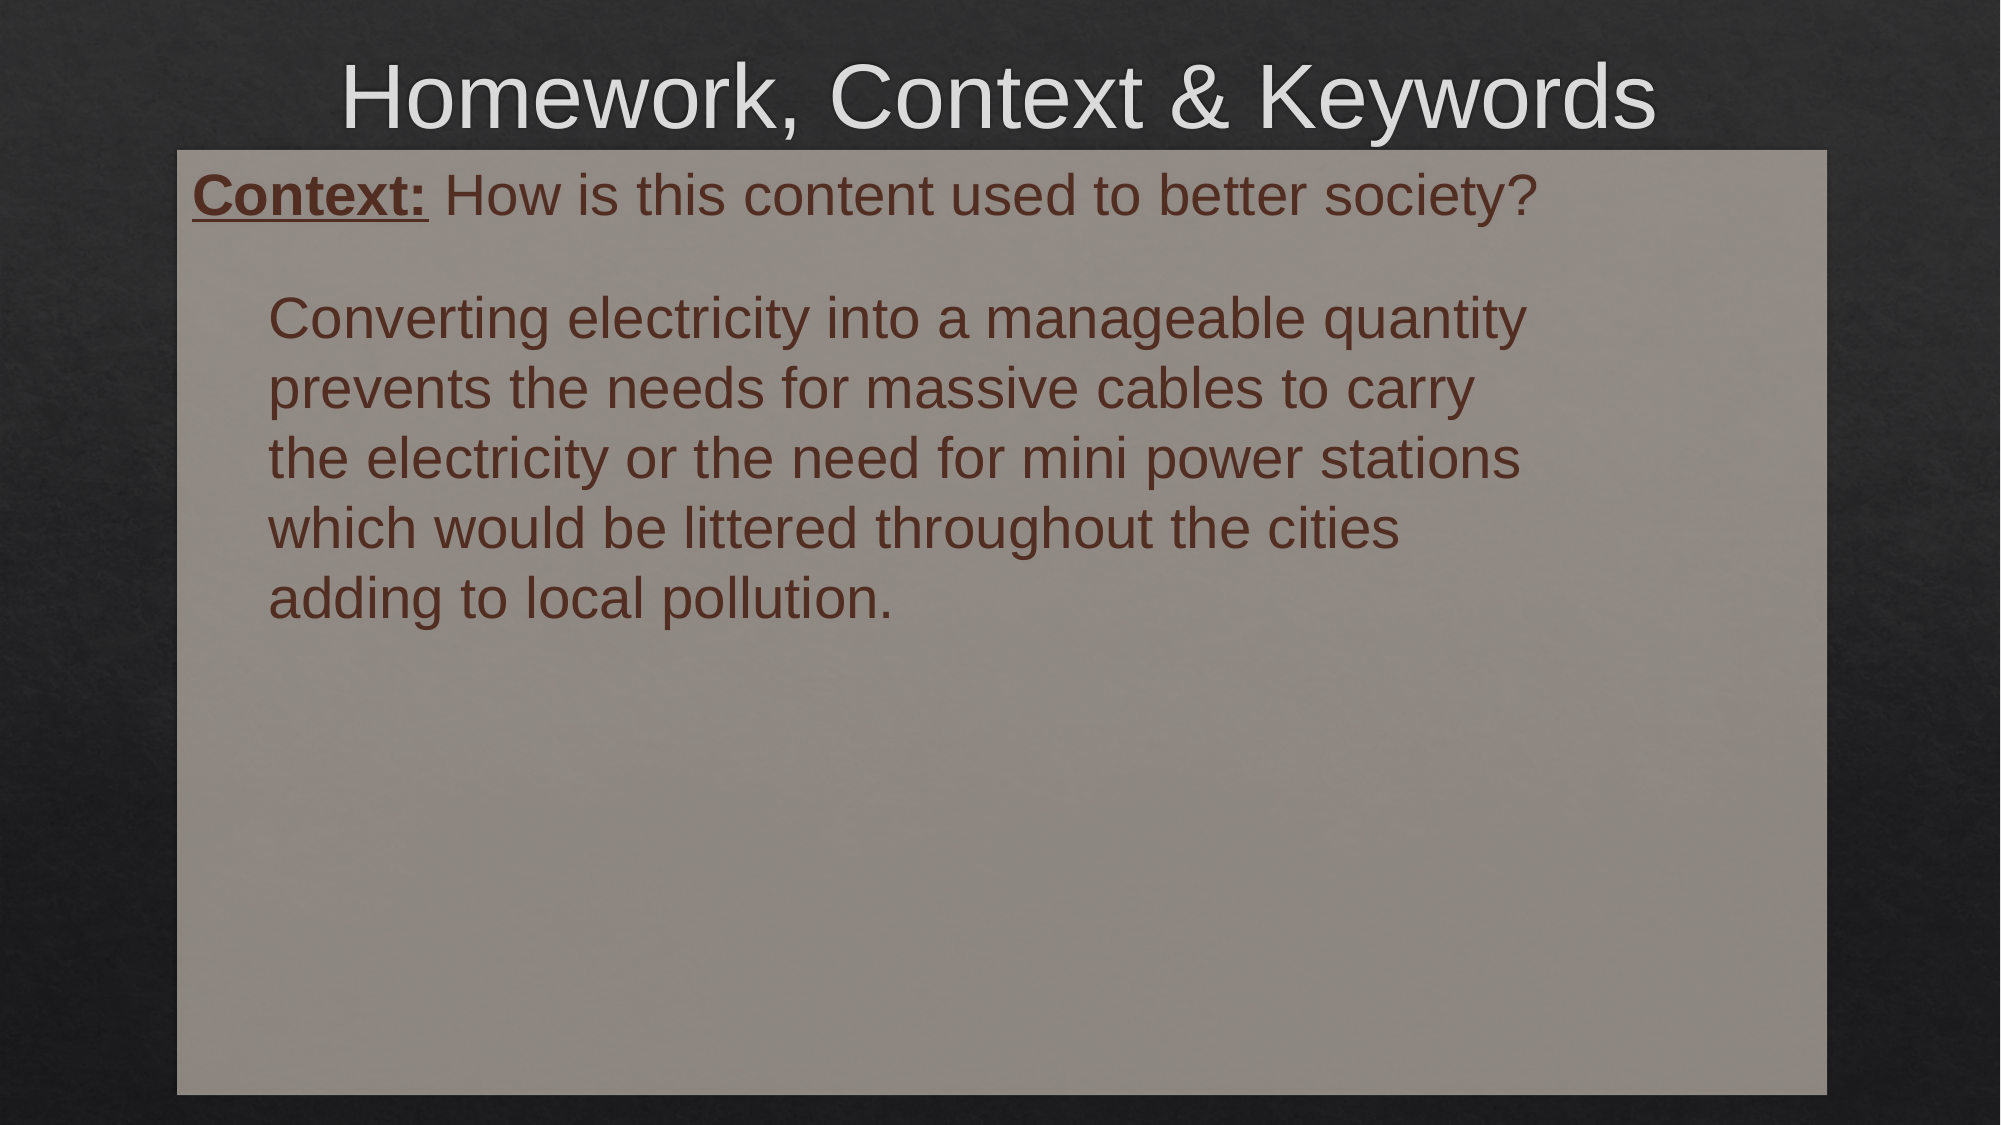

# Homework, Context & Keywords
Context: How is this content used to better society?

Converting electricity into a manageable quantity prevents the needs for massive cables to carry the electricity or the need for mini power stations which would be littered throughout the cities adding to local pollution.